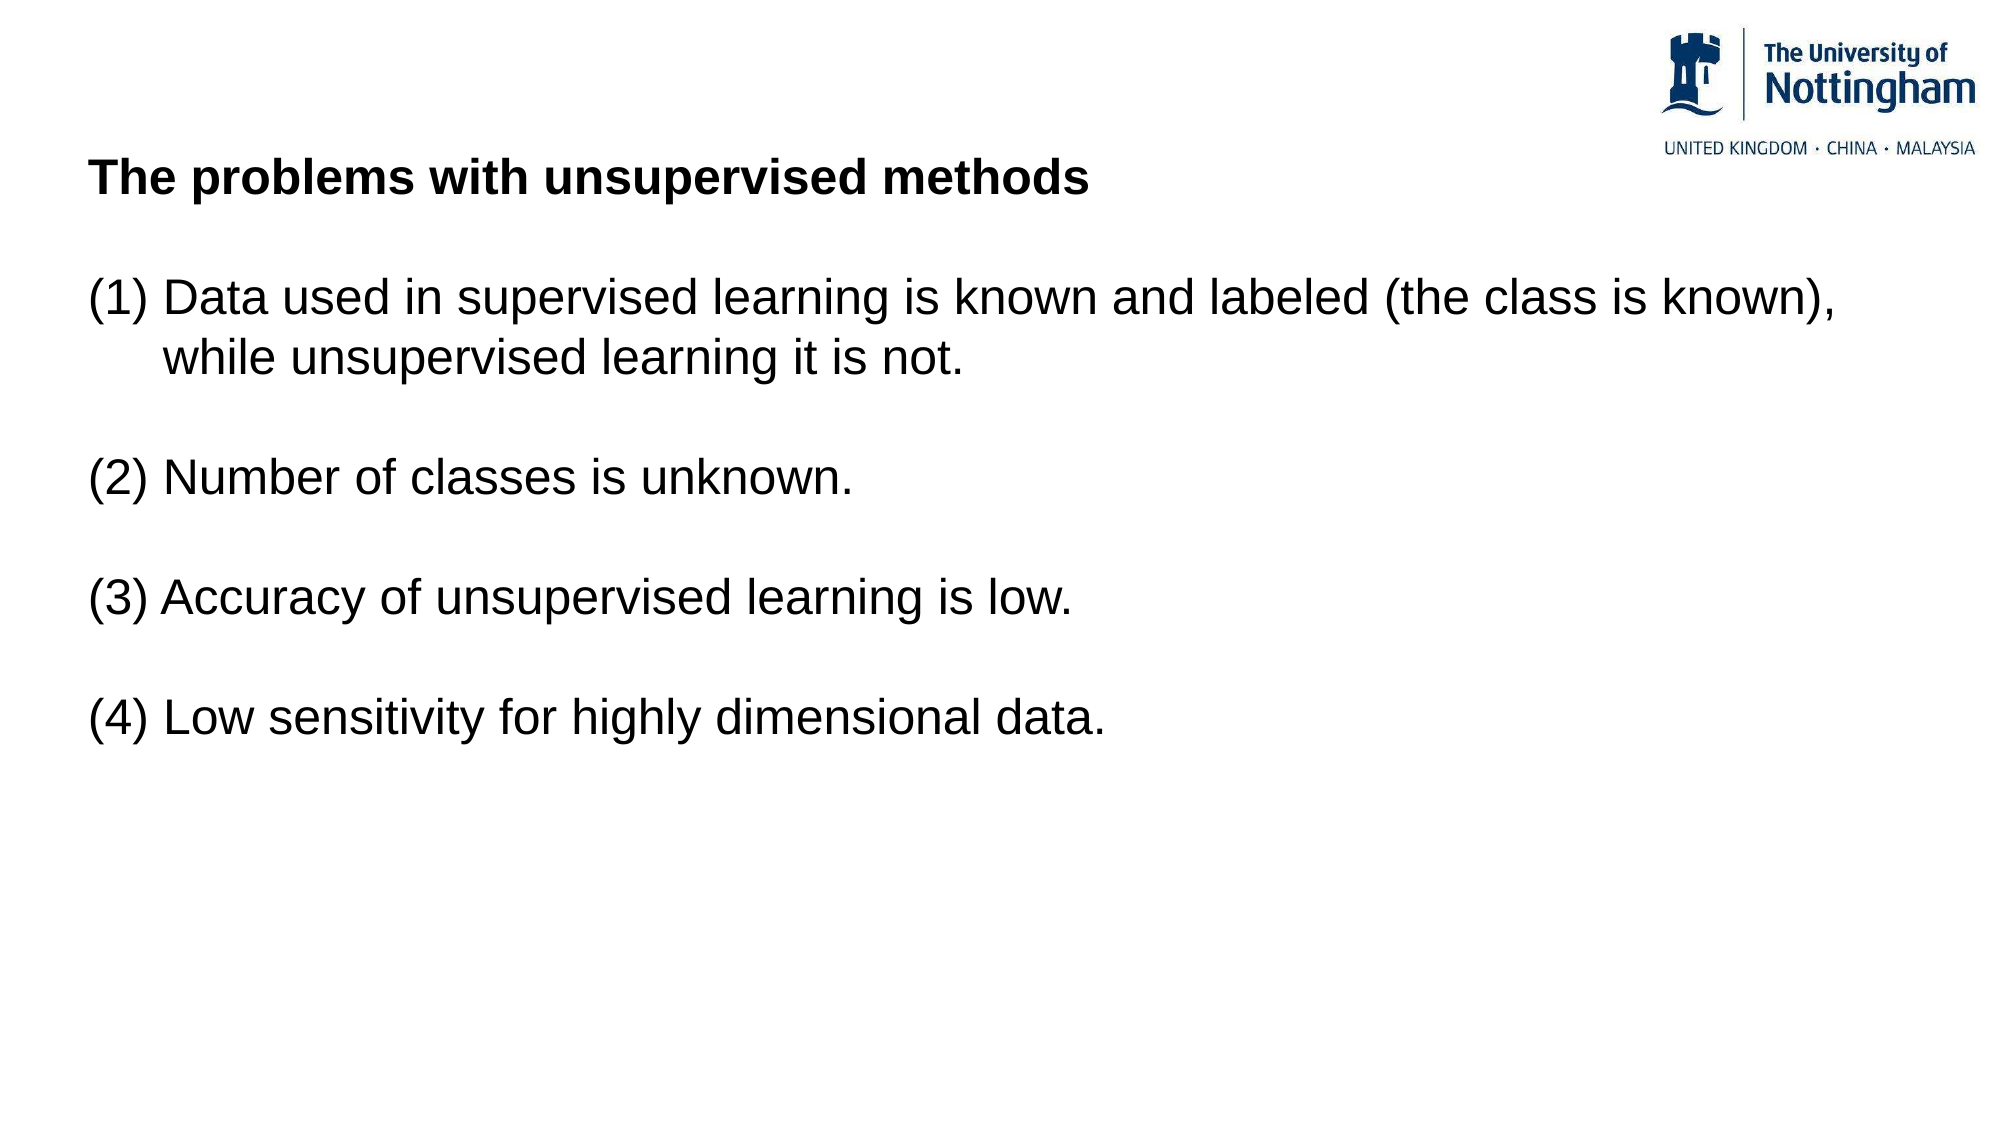

The problems with unsupervised methods

Data used in supervised learning is known and labeled (the class is known), while unsupervised learning it is not.

Number of classes is unknown.

(3) Accuracy of unsupervised learning is low.

(4) Low sensitivity for highly dimensional data.